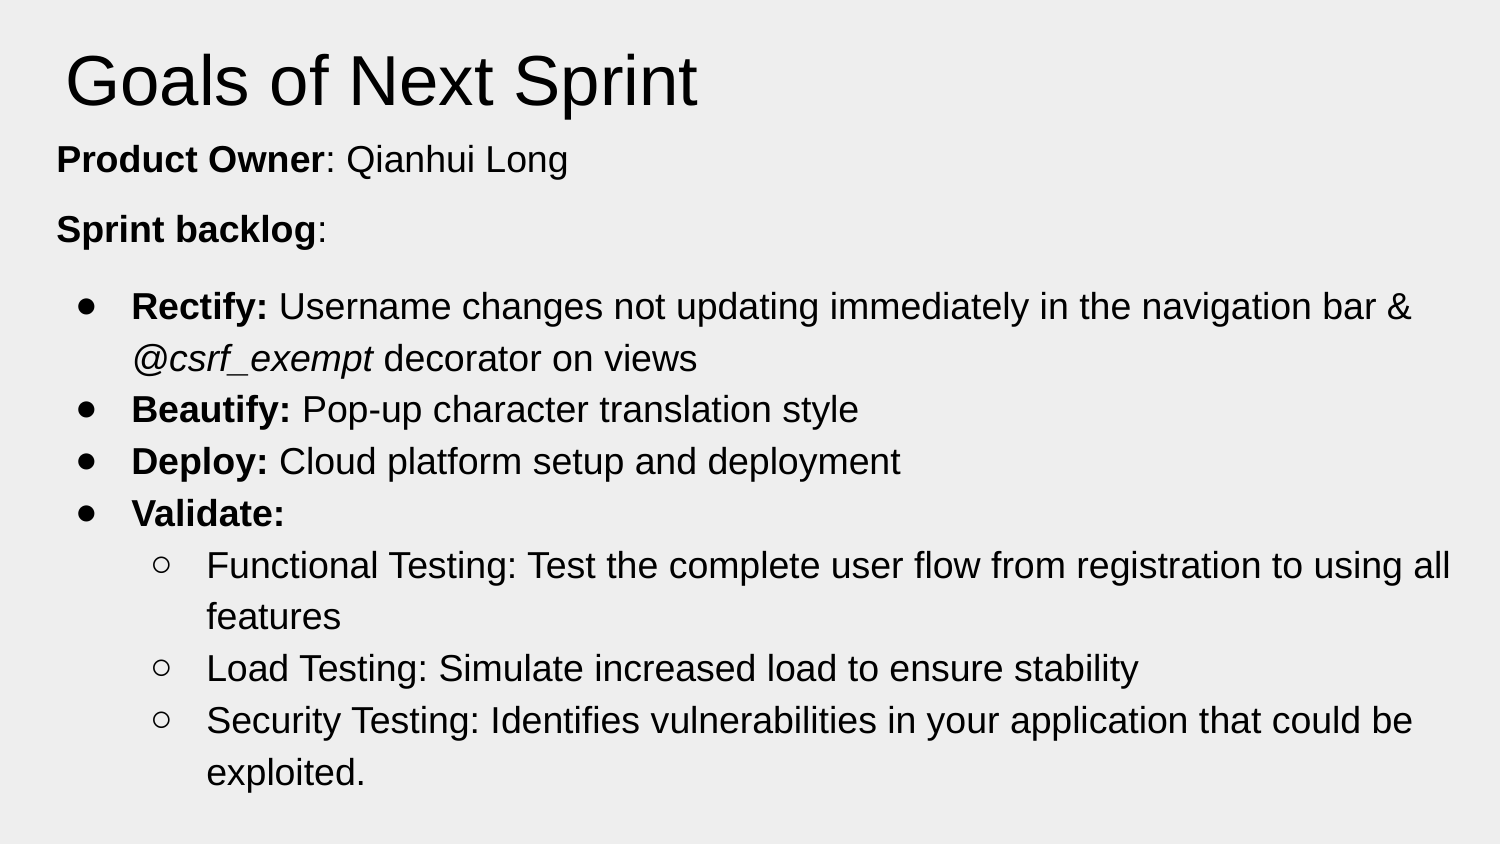

# Goals of Next Sprint
Product Owner: Qianhui Long
Sprint backlog:
Rectify: Username changes not updating immediately in the navigation bar & @csrf_exempt decorator on views
Beautify: Pop-up character translation style
Deploy: Cloud platform setup and deployment
Validate:
Functional Testing: Test the complete user flow from registration to using all features
Load Testing: Simulate increased load to ensure stability
Security Testing: Identifies vulnerabilities in your application that could be exploited.